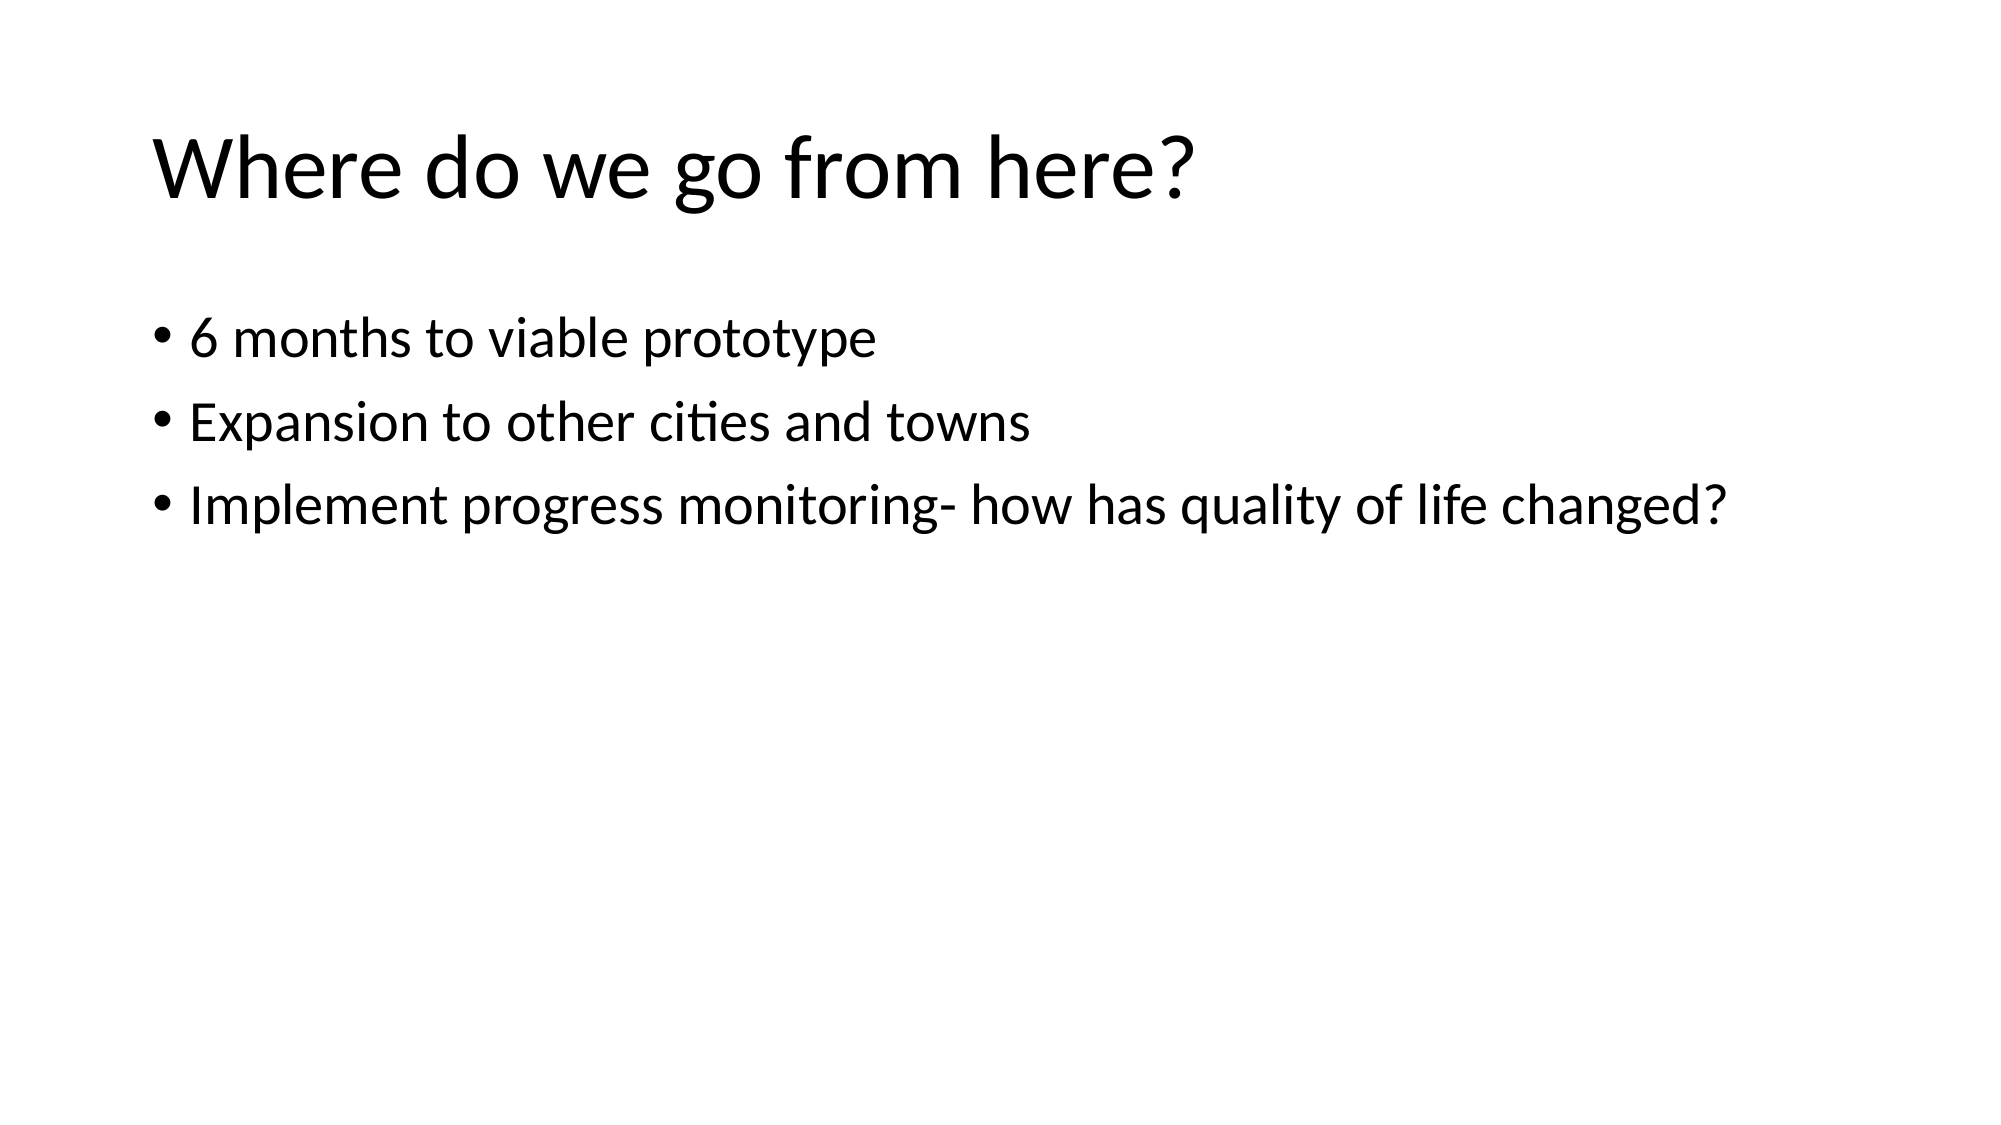

# Where do we go from here?
6 months to viable prototype
Expansion to other cities and towns
Implement progress monitoring- how has quality of life changed?